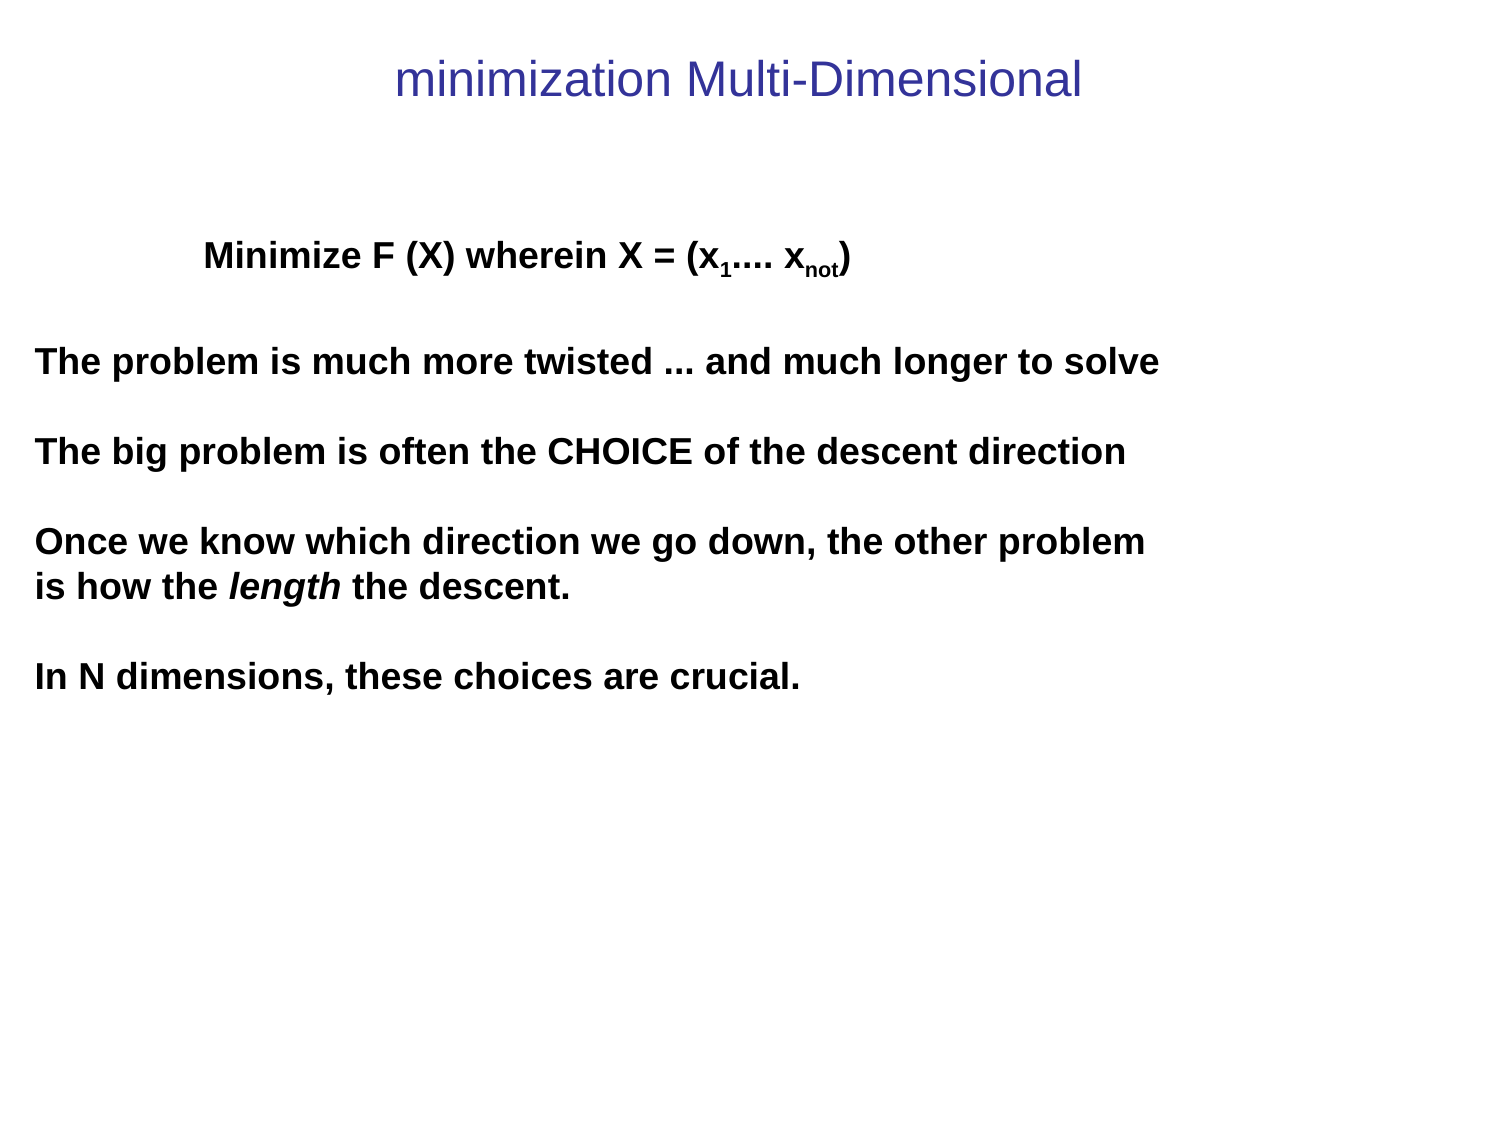

minimization Multi-Dimensional
Minimize F (X) wherein X = (x1.... xnot)
The problem is much more twisted ... and much longer to solve

The big problem is often the CHOICE of the descent direction

Once we know which direction we go down, the other problem
is how the length the descent.

In N dimensions, these choices are crucial.